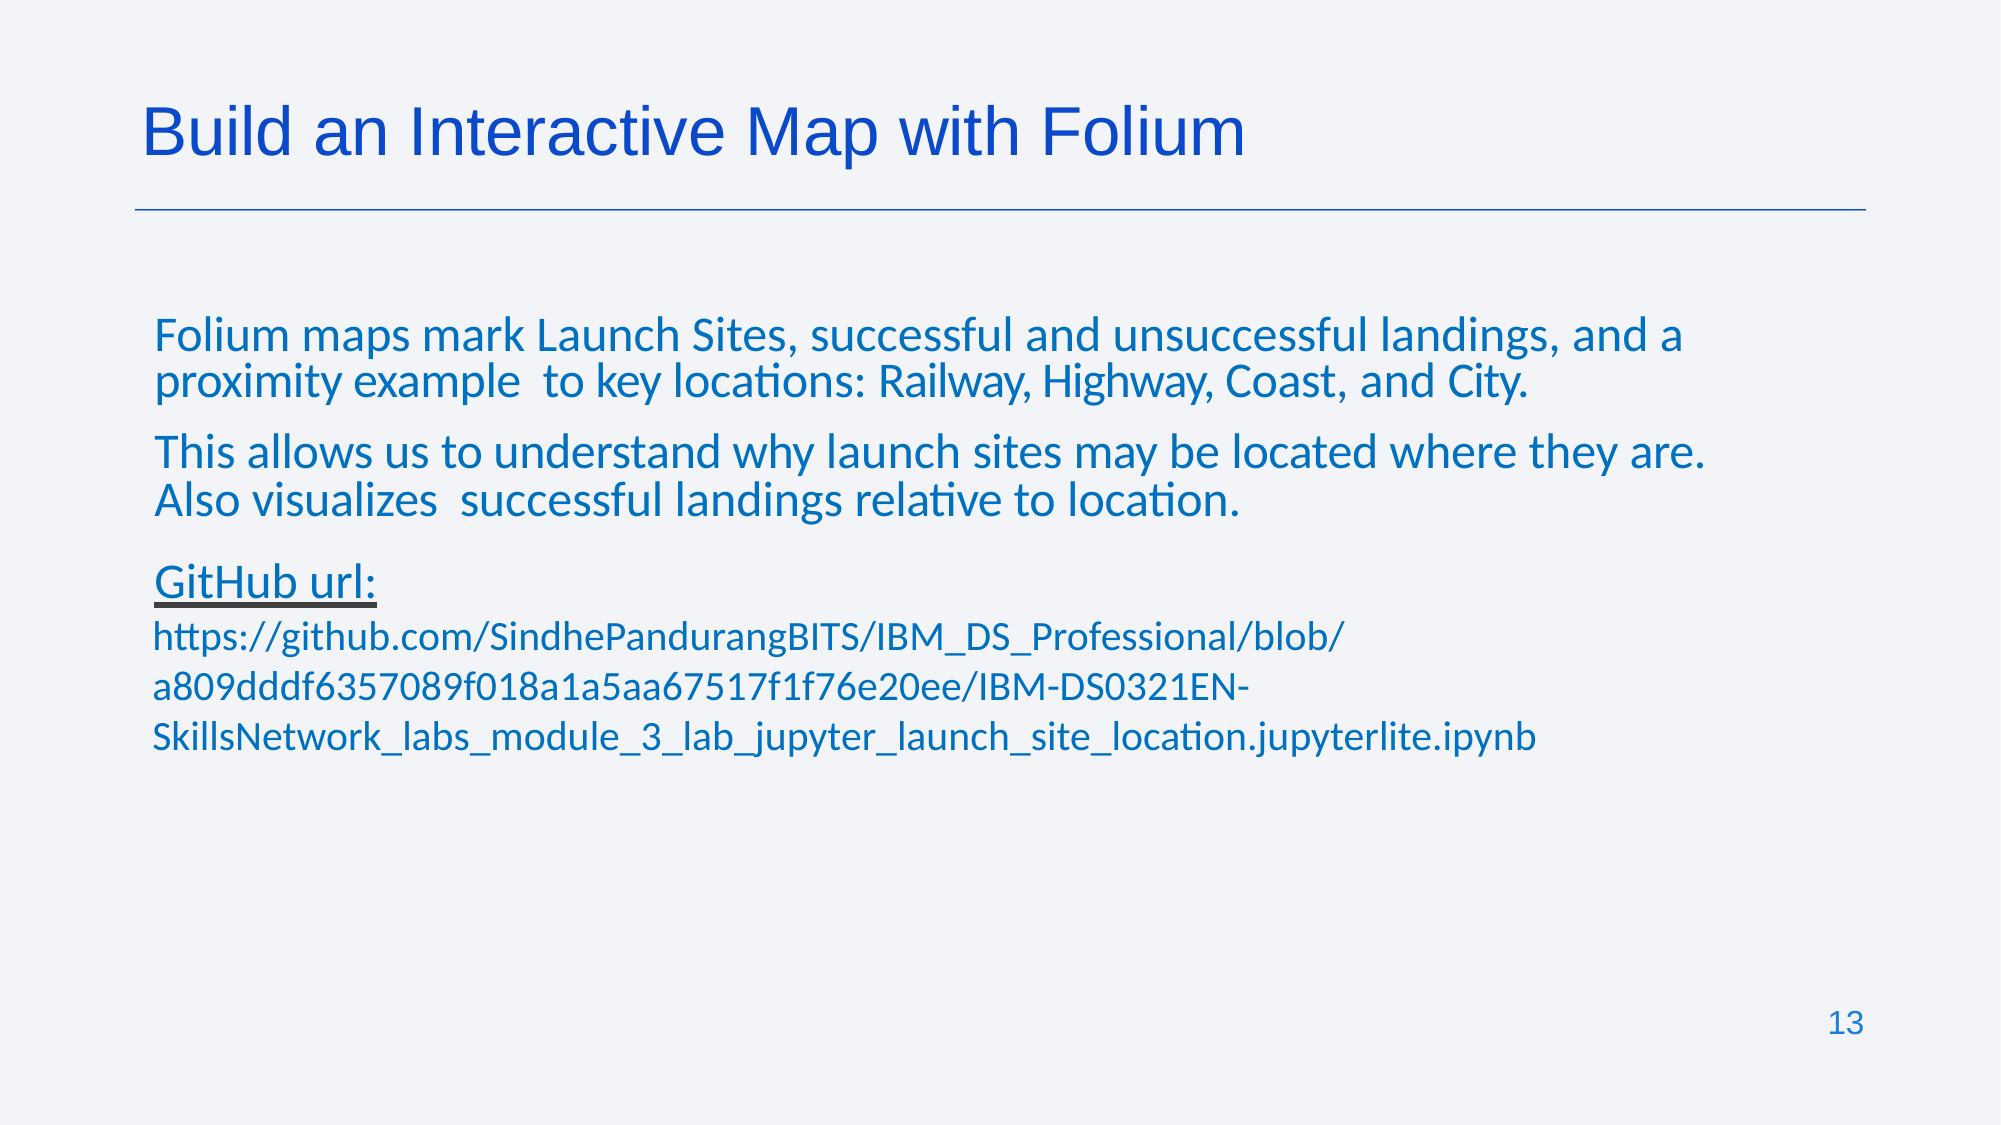

Build an Interactive Map with Folium
Folium maps mark Launch Sites, successful and unsuccessful landings, and a proximity example  to key locations: Railway, Highway, Coast, and City.
This allows us to understand why launch sites may be located where they are. Also visualizes  successful landings relative to location.
GitHub url:
https://github.com/SindhePandurangBITS/IBM_DS_Professional/blob/a809dddf6357089f018a1a5aa67517f1f76e20ee/IBM-DS0321EN-SkillsNetwork_labs_module_3_lab_jupyter_launch_site_location.jupyterlite.ipynb

13